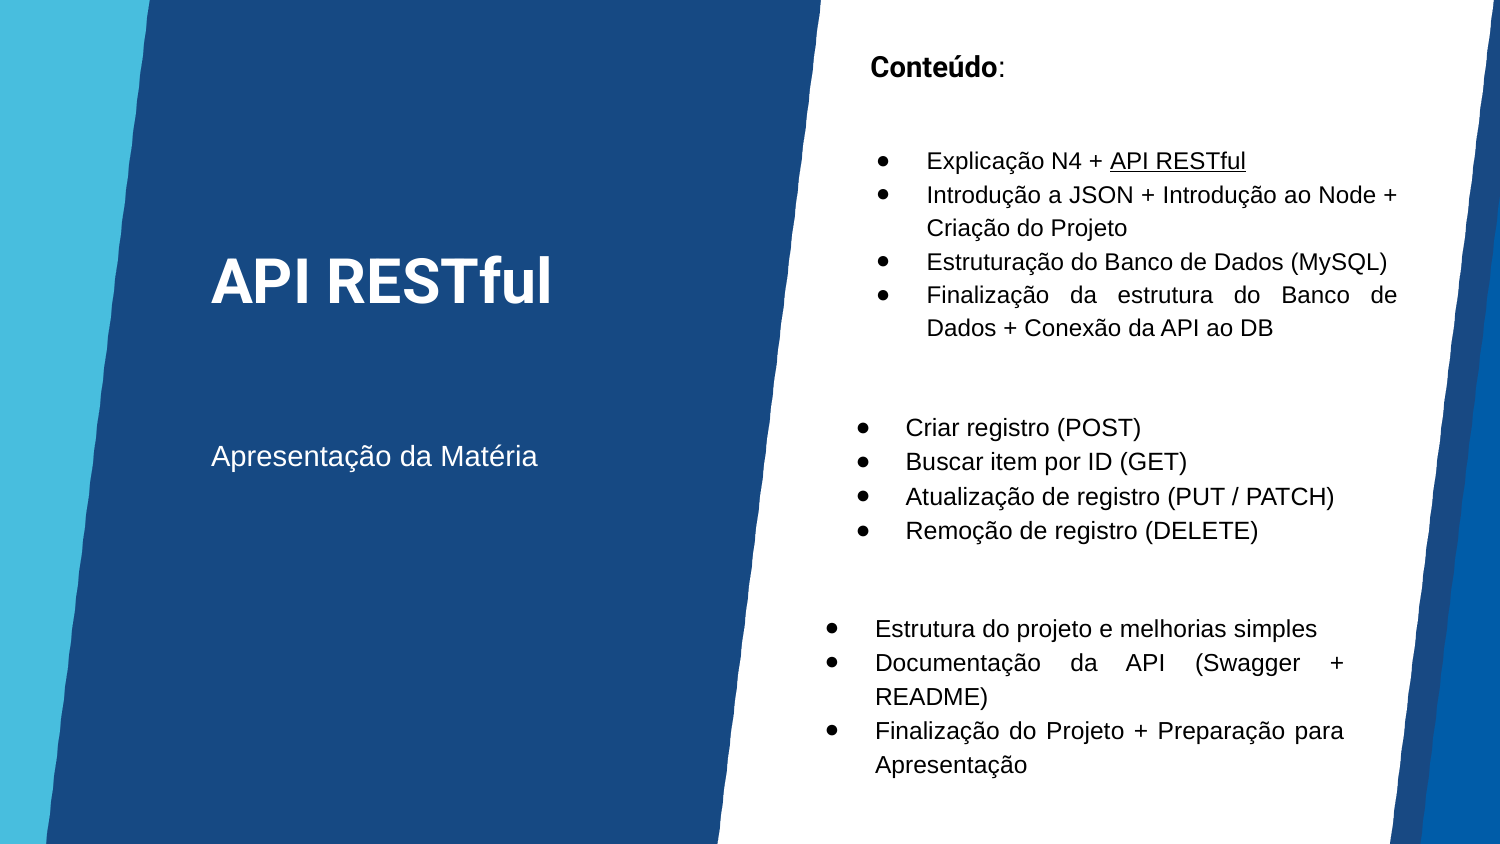

Conteúdo:
# API RESTful
Explicação N4 + API RESTful
Introdução a JSON + Introdução ao Node + Criação do Projeto
Estruturação do Banco de Dados (MySQL)
Finalização da estrutura do Banco de Dados + Conexão da API ao DB
Criar registro (POST)
Buscar item por ID (GET)
Atualização de registro (PUT / PATCH)
Remoção de registro (DELETE)
Apresentação da Matéria
Estrutura do projeto e melhorias simples
Documentação da API (Swagger + README)
Finalização do Projeto + Preparação para Apresentação